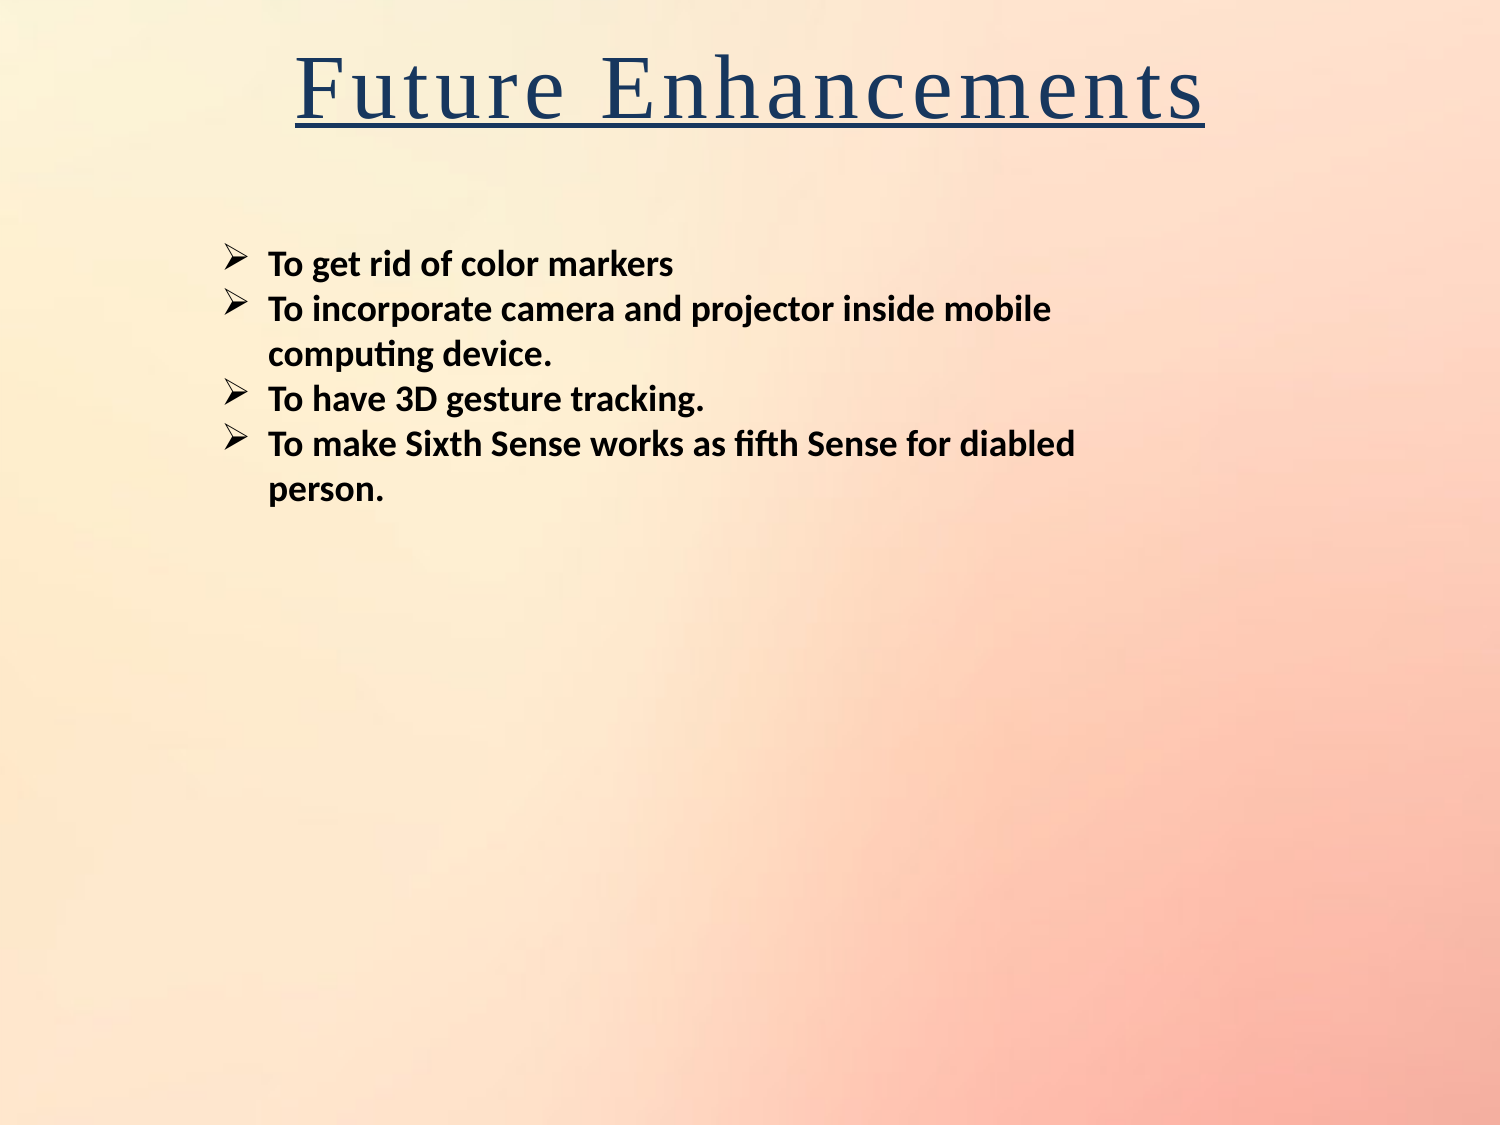

Future Enhancements
To get rid of color markers
To incorporate camera and projector inside mobile computing device.
To have 3D gesture tracking.
To make Sixth Sense works as fifth Sense for diabled person.